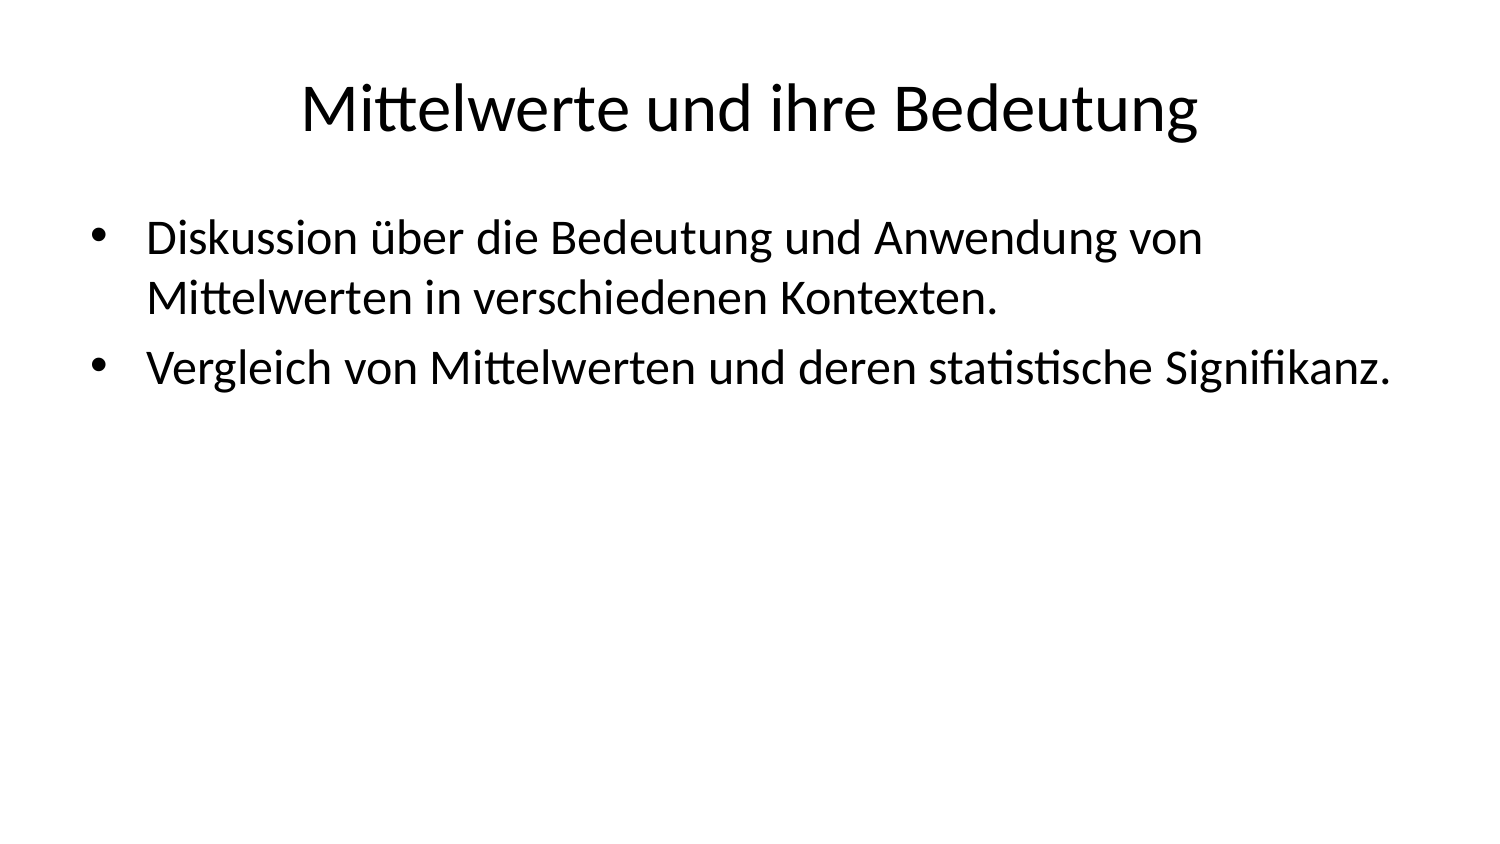

# Mittelwerte und ihre Bedeutung
Diskussion über die Bedeutung und Anwendung von Mittelwerten in verschiedenen Kontexten.
Vergleich von Mittelwerten und deren statistische Signifikanz.